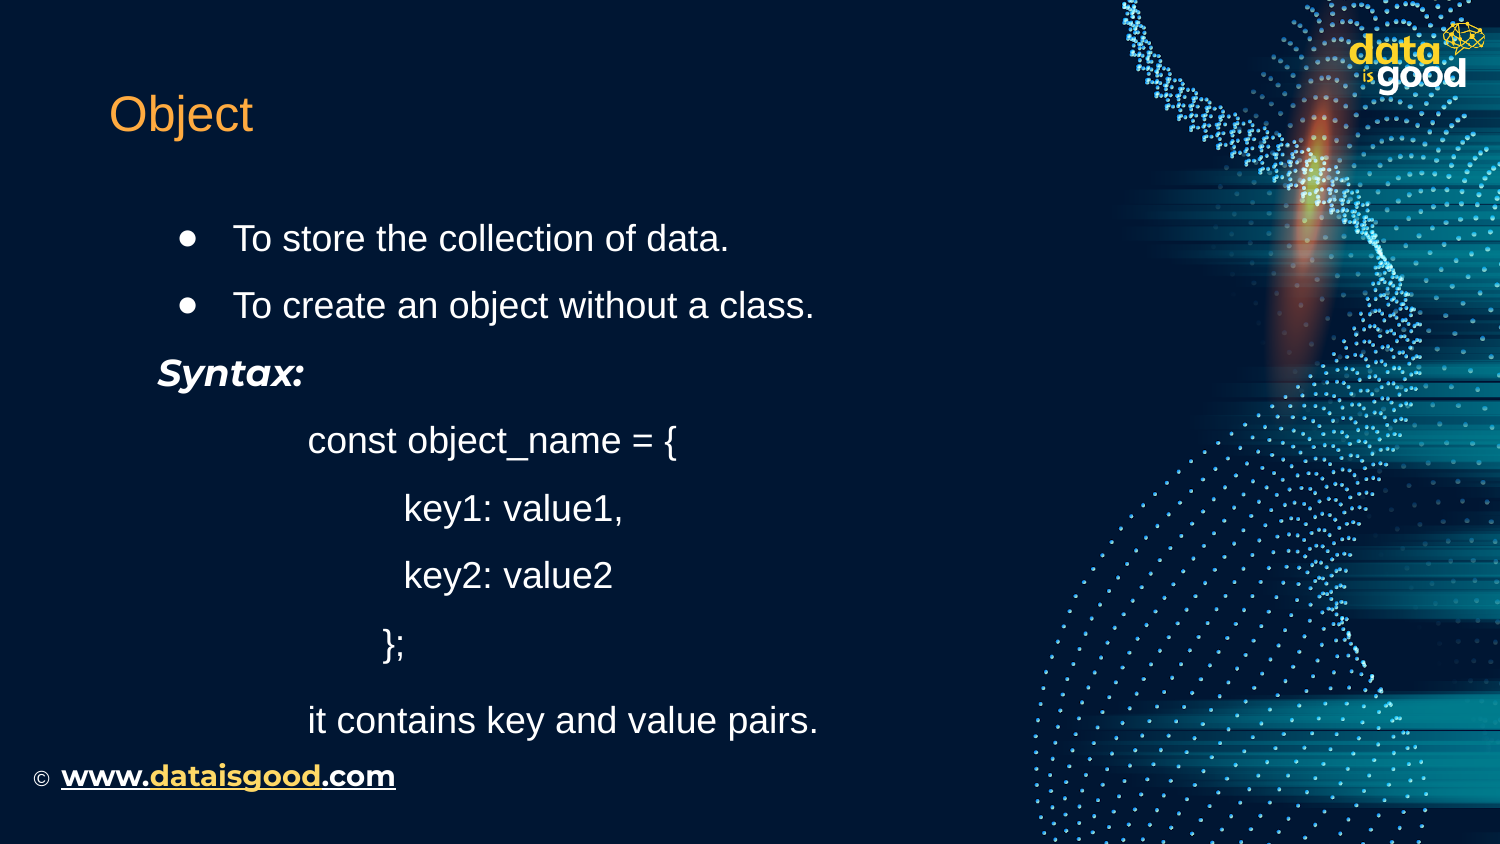

# Object
To store the collection of data.
To create an object without a class.
Syntax:
const object_name = {
  key1: value1,
  key2: value2
};
it contains key and value pairs.